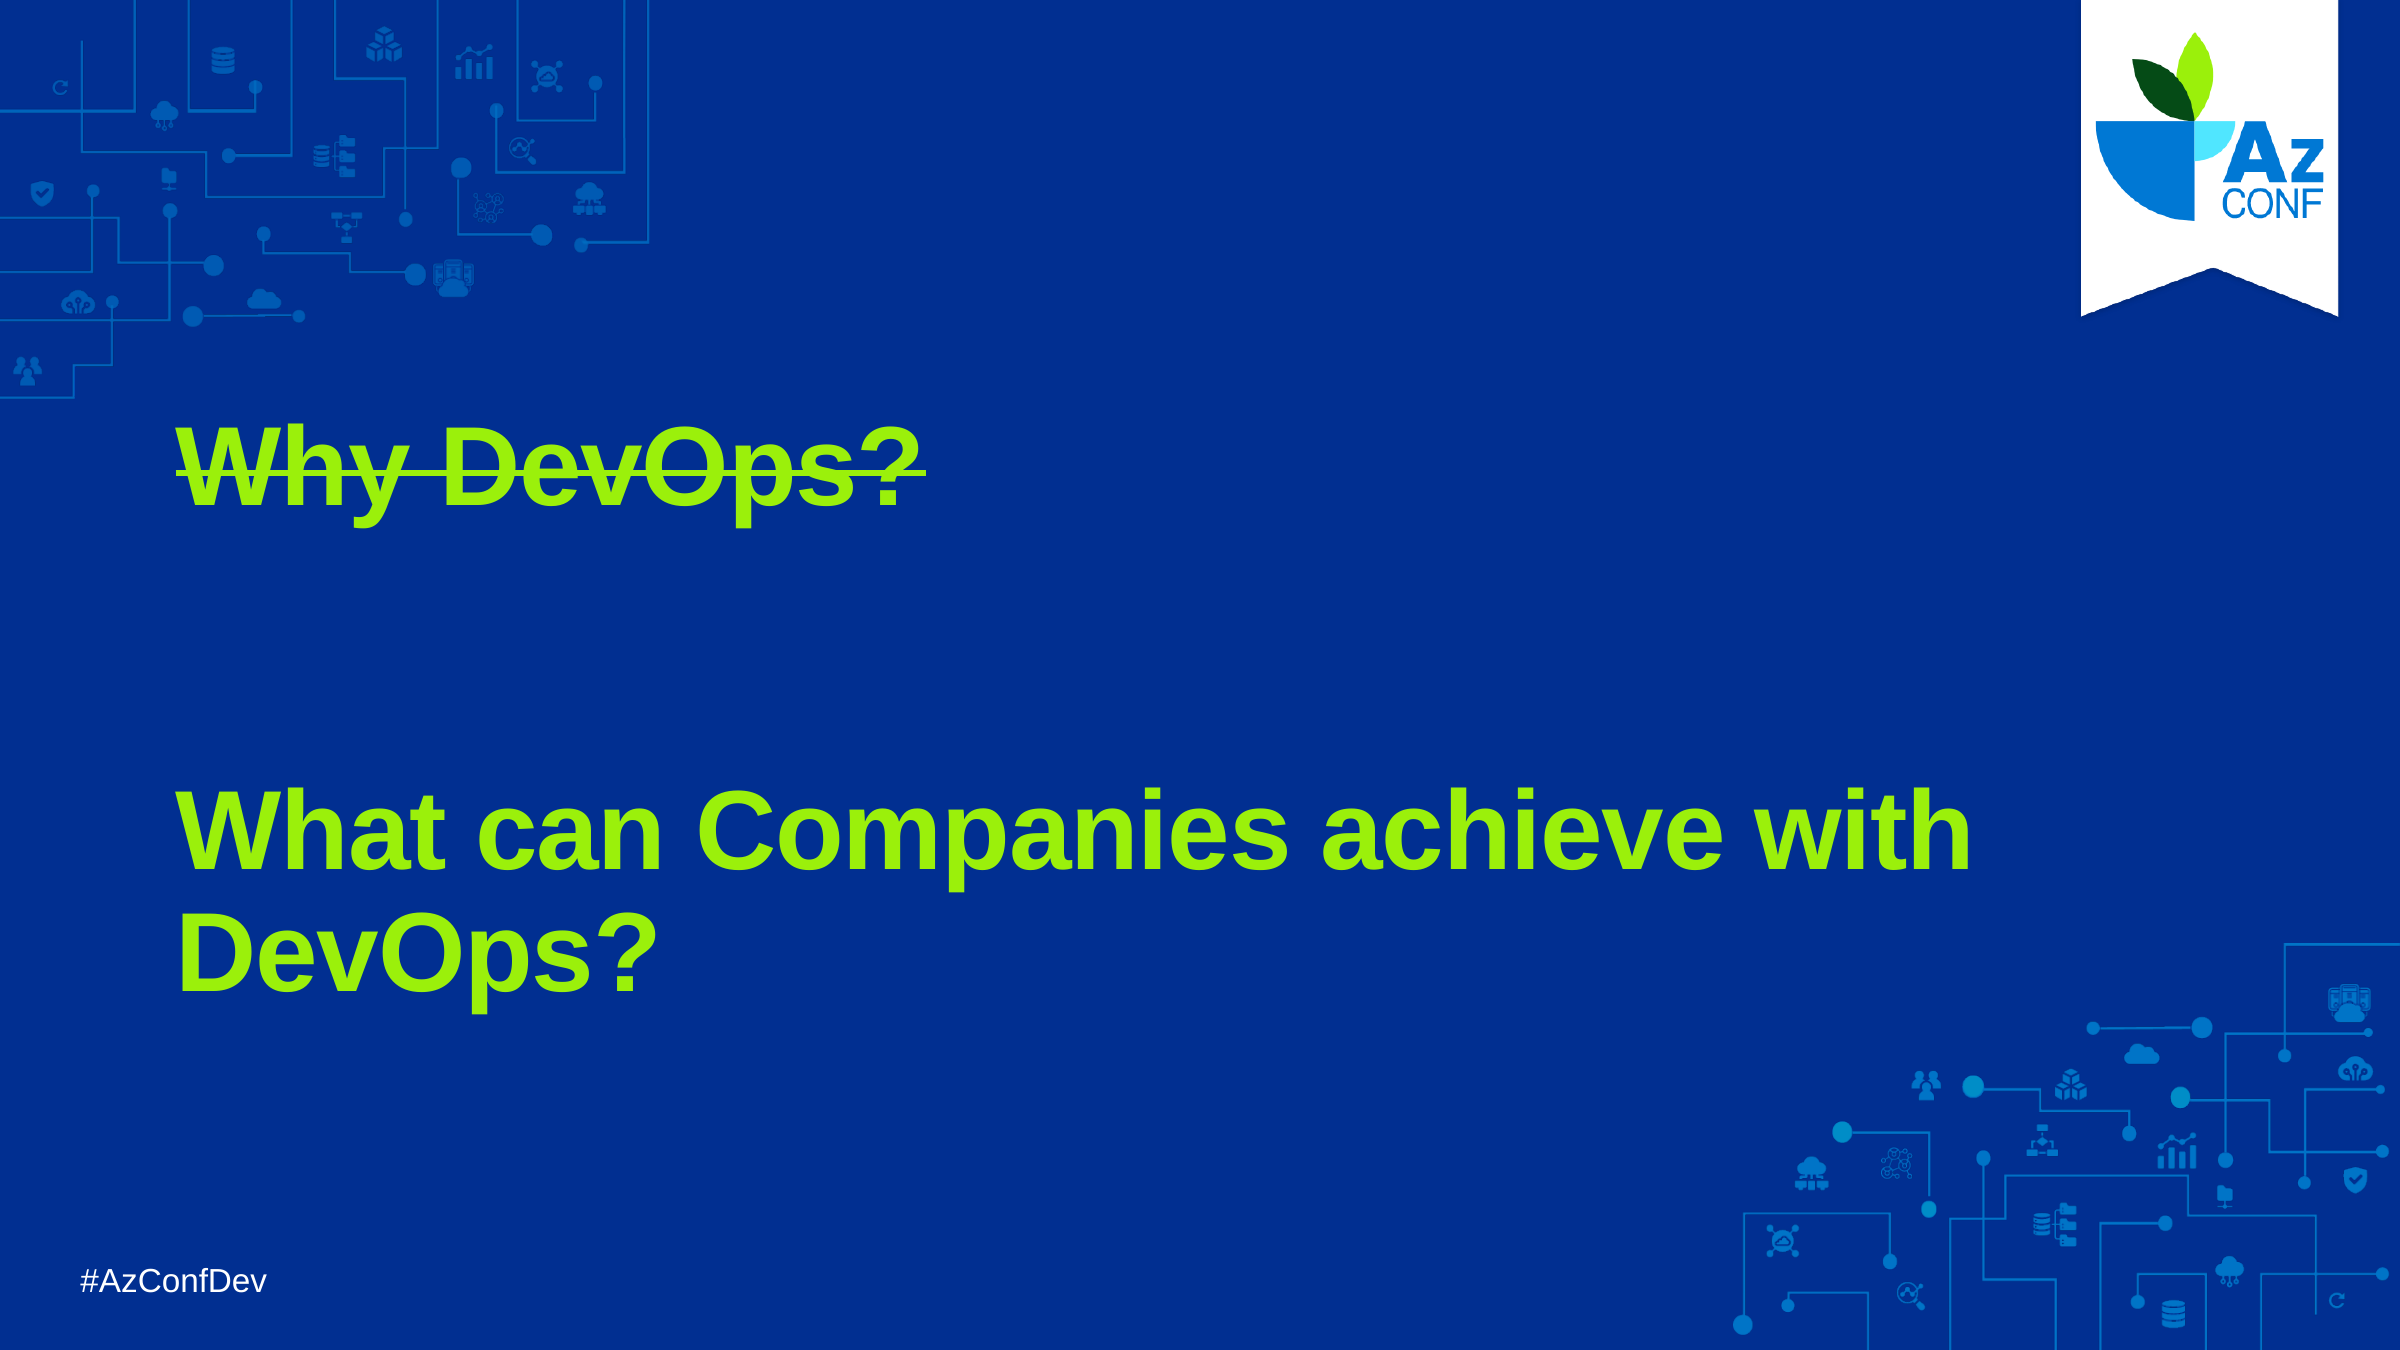

# Why DevOps? What can Companies achieve with DevOps?